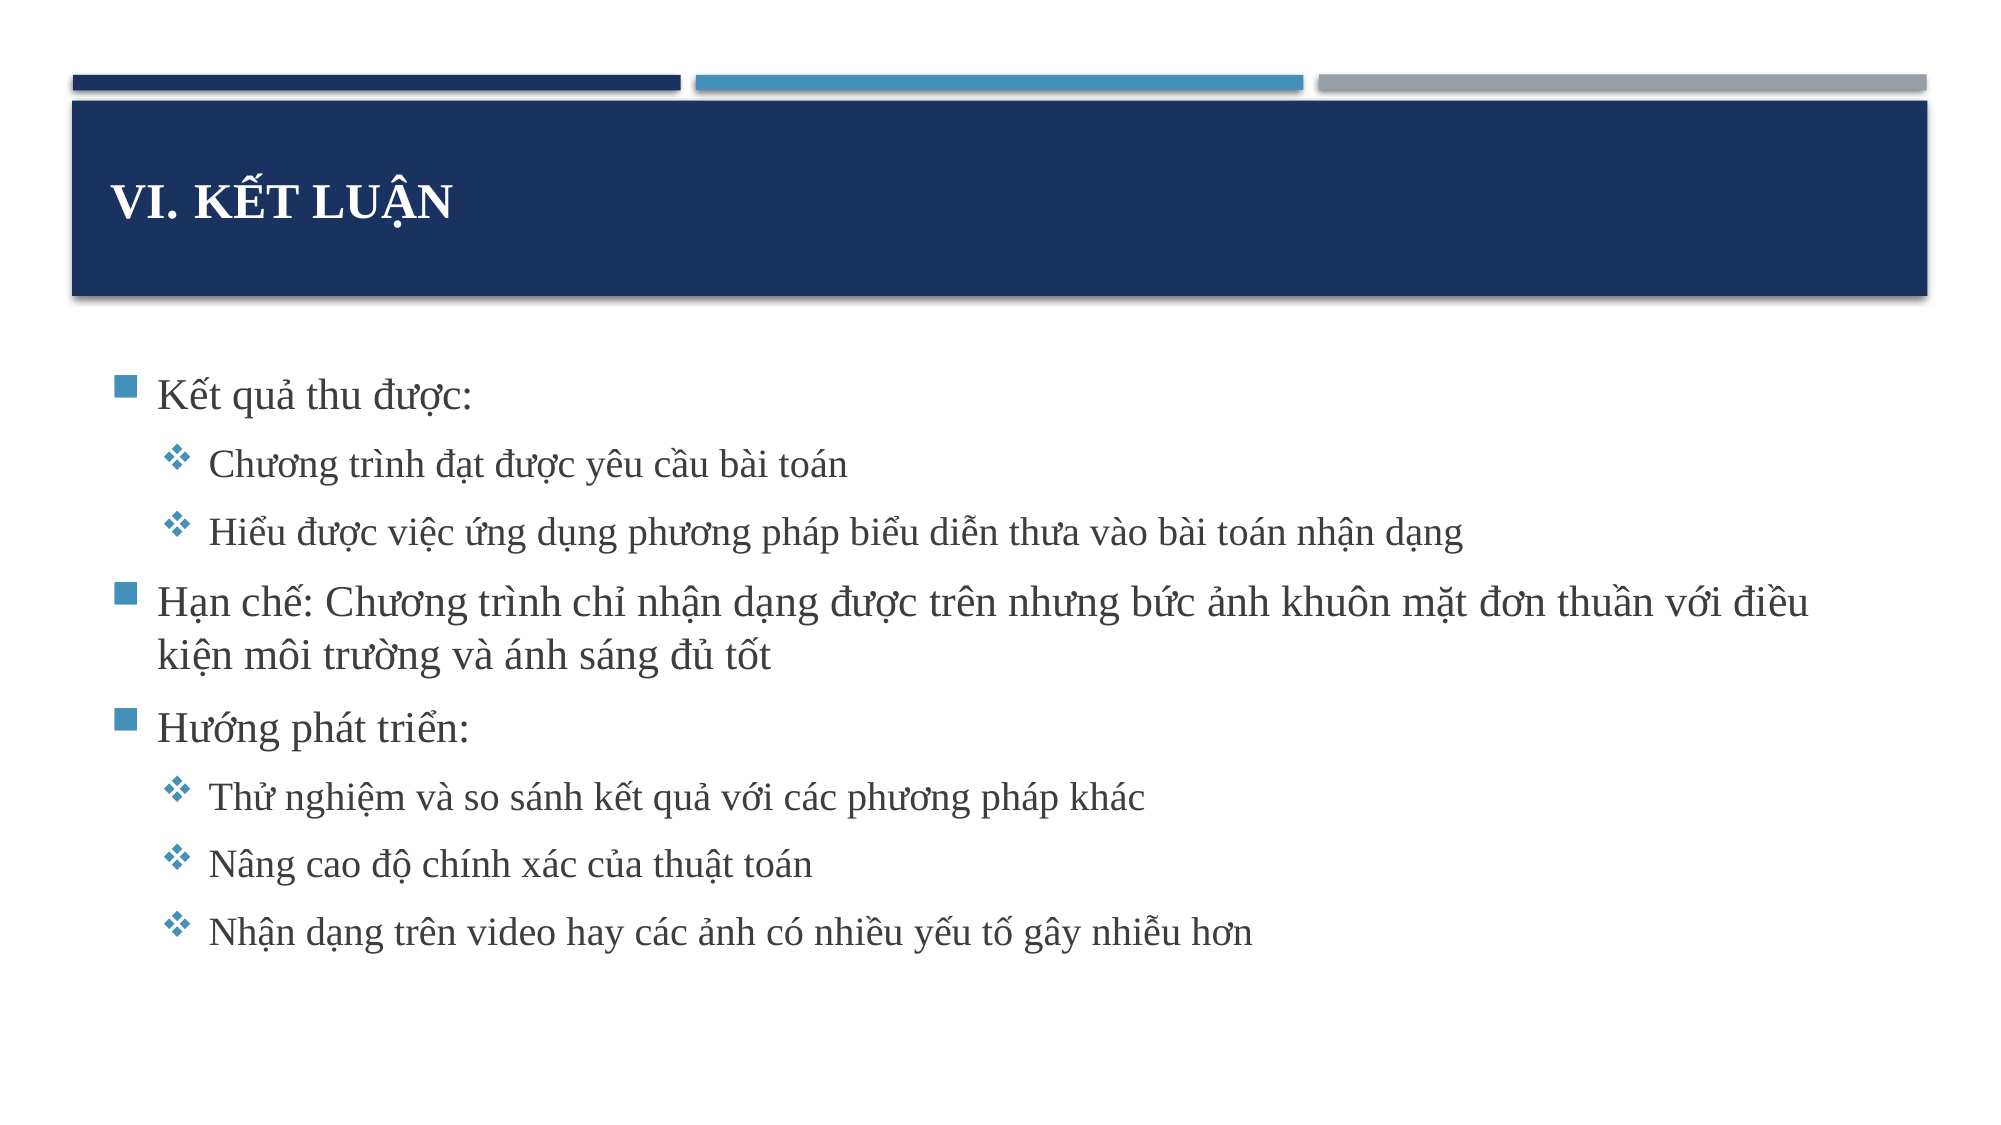

# Kết luận
Kết quả thu được:
Chương trình đạt được yêu cầu bài toán
Hiểu được việc ứng dụng phương pháp biểu diễn thưa vào bài toán nhận dạng
Hạn chế: Chương trình chỉ nhận dạng được trên nhưng bức ảnh khuôn mặt đơn thuần với điều kiện môi trường và ánh sáng đủ tốt
Hướng phát triển:
Thử nghiệm và so sánh kết quả với các phương pháp khác
Nâng cao độ chính xác của thuật toán
Nhận dạng trên video hay các ảnh có nhiều yếu tố gây nhiễu hơn